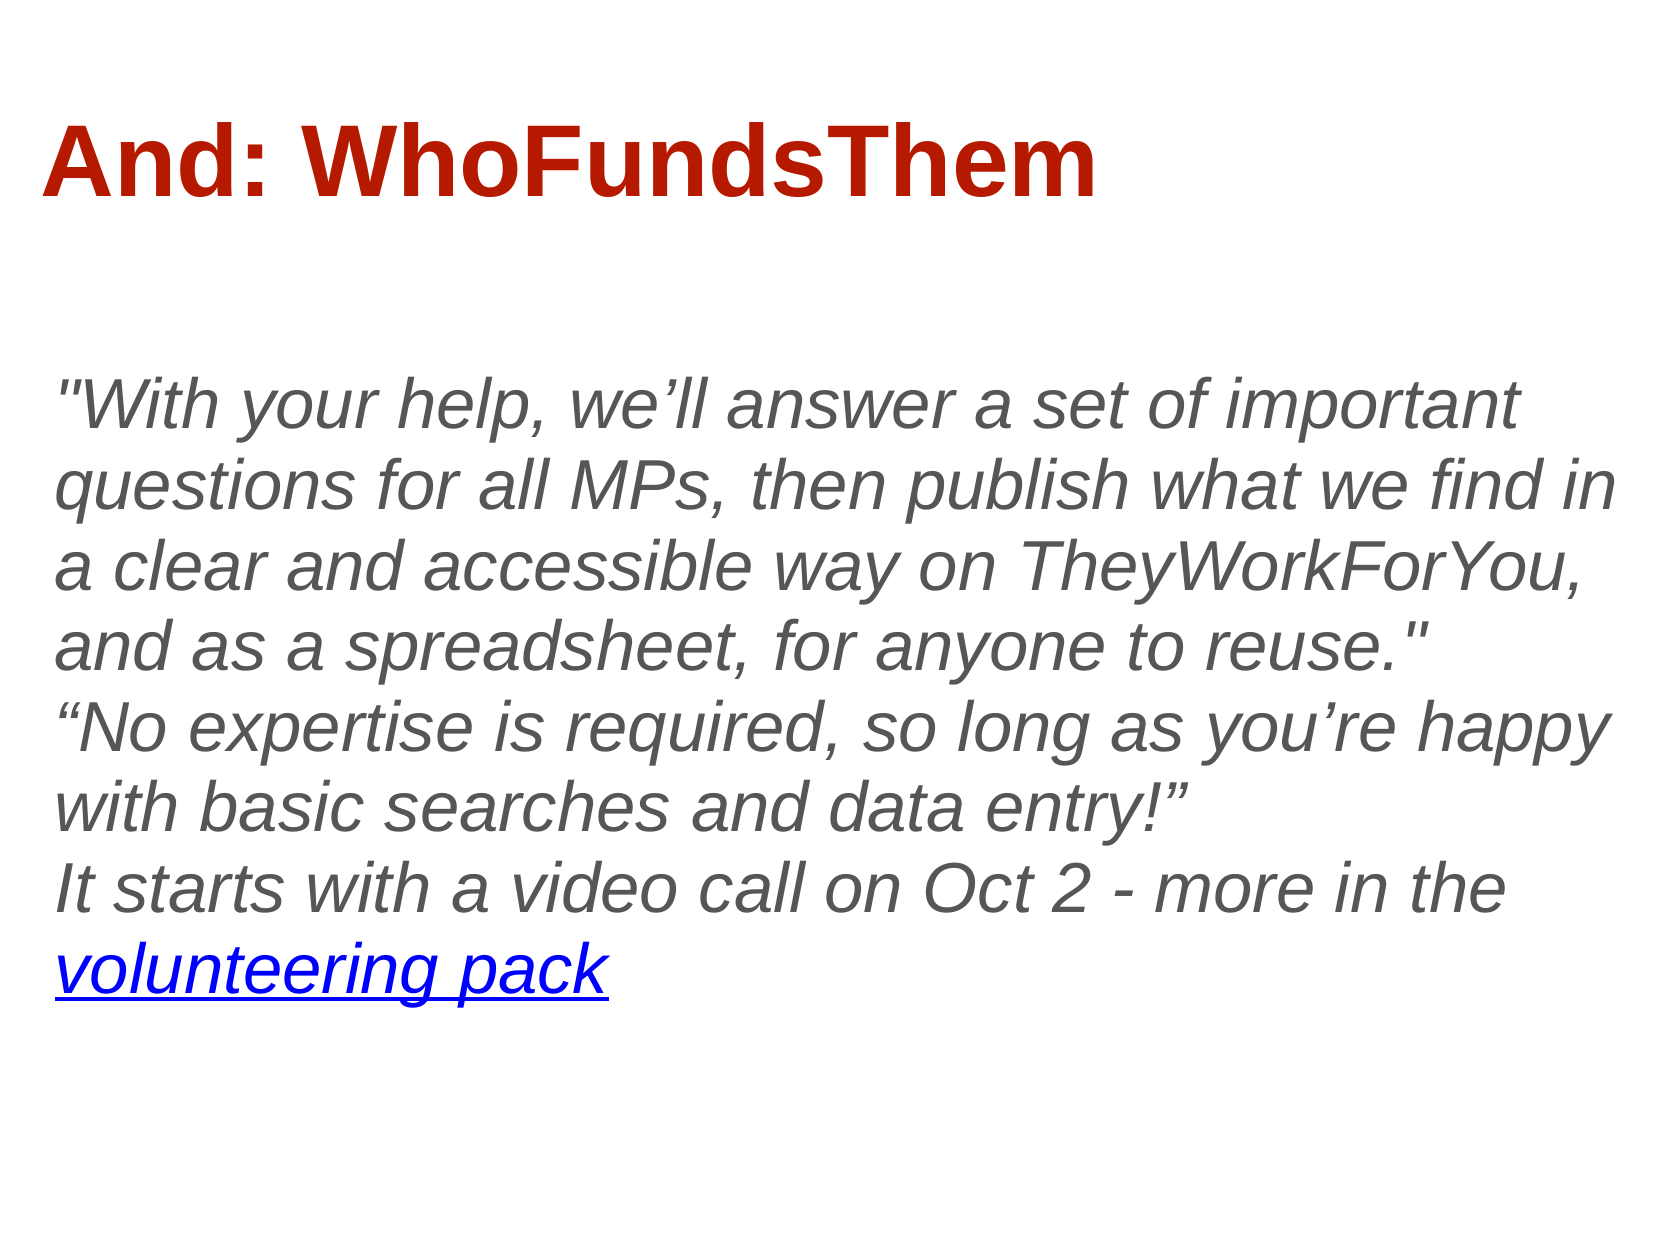

And: WhoFundsThem
"With your help, we’ll answer a set of important questions for all MPs, then publish what we find in a clear and accessible way on TheyWorkForYou, and as a spreadsheet, for anyone to reuse."
“No expertise is required, so long as you’re happy with basic searches and data entry!”
It starts with a video call on Oct 2 - more in the volunteering pack